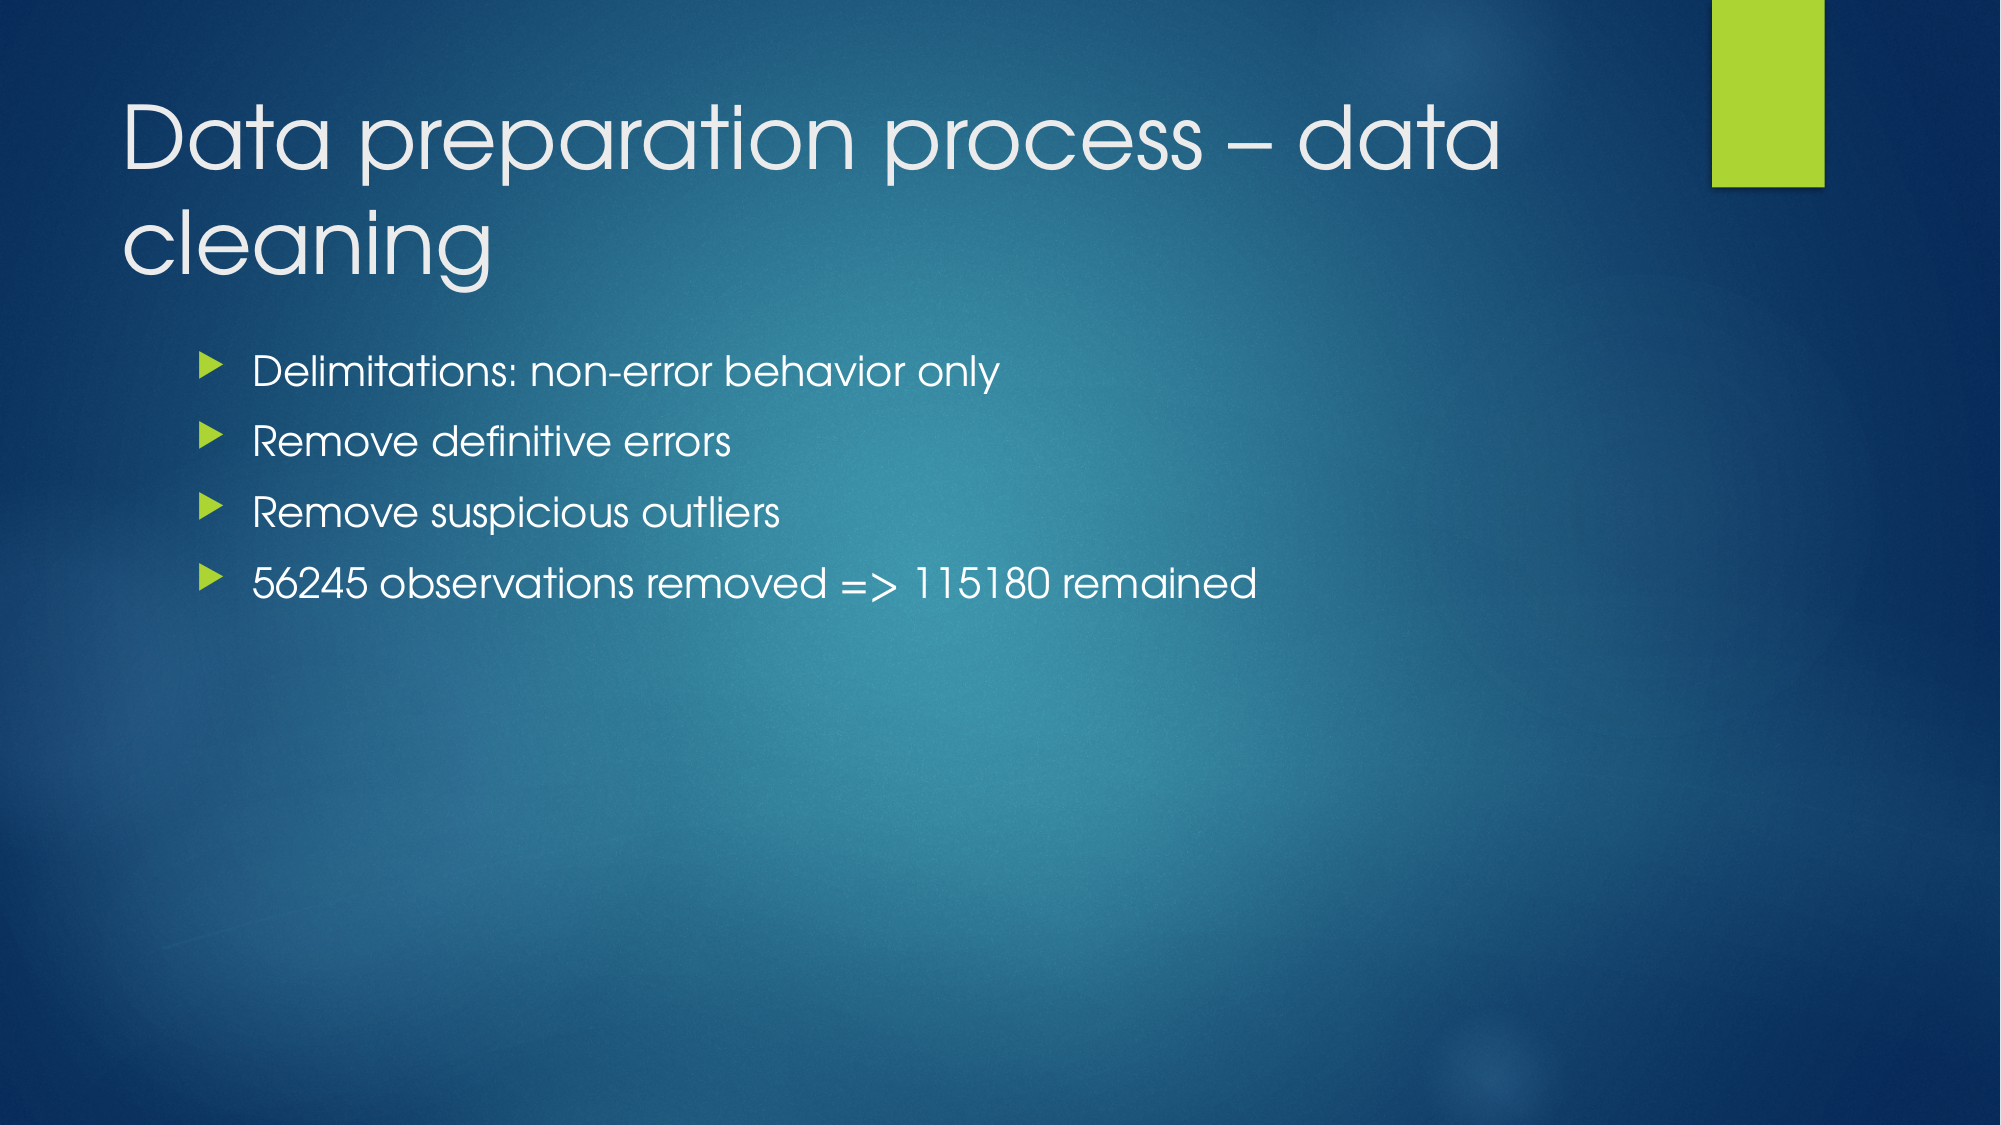

# Data preparation process – data cleaning
Delimitations: non-error behavior only
Remove definitive errors
Remove suspicious outliers
56245 observations removed => 115180 remained